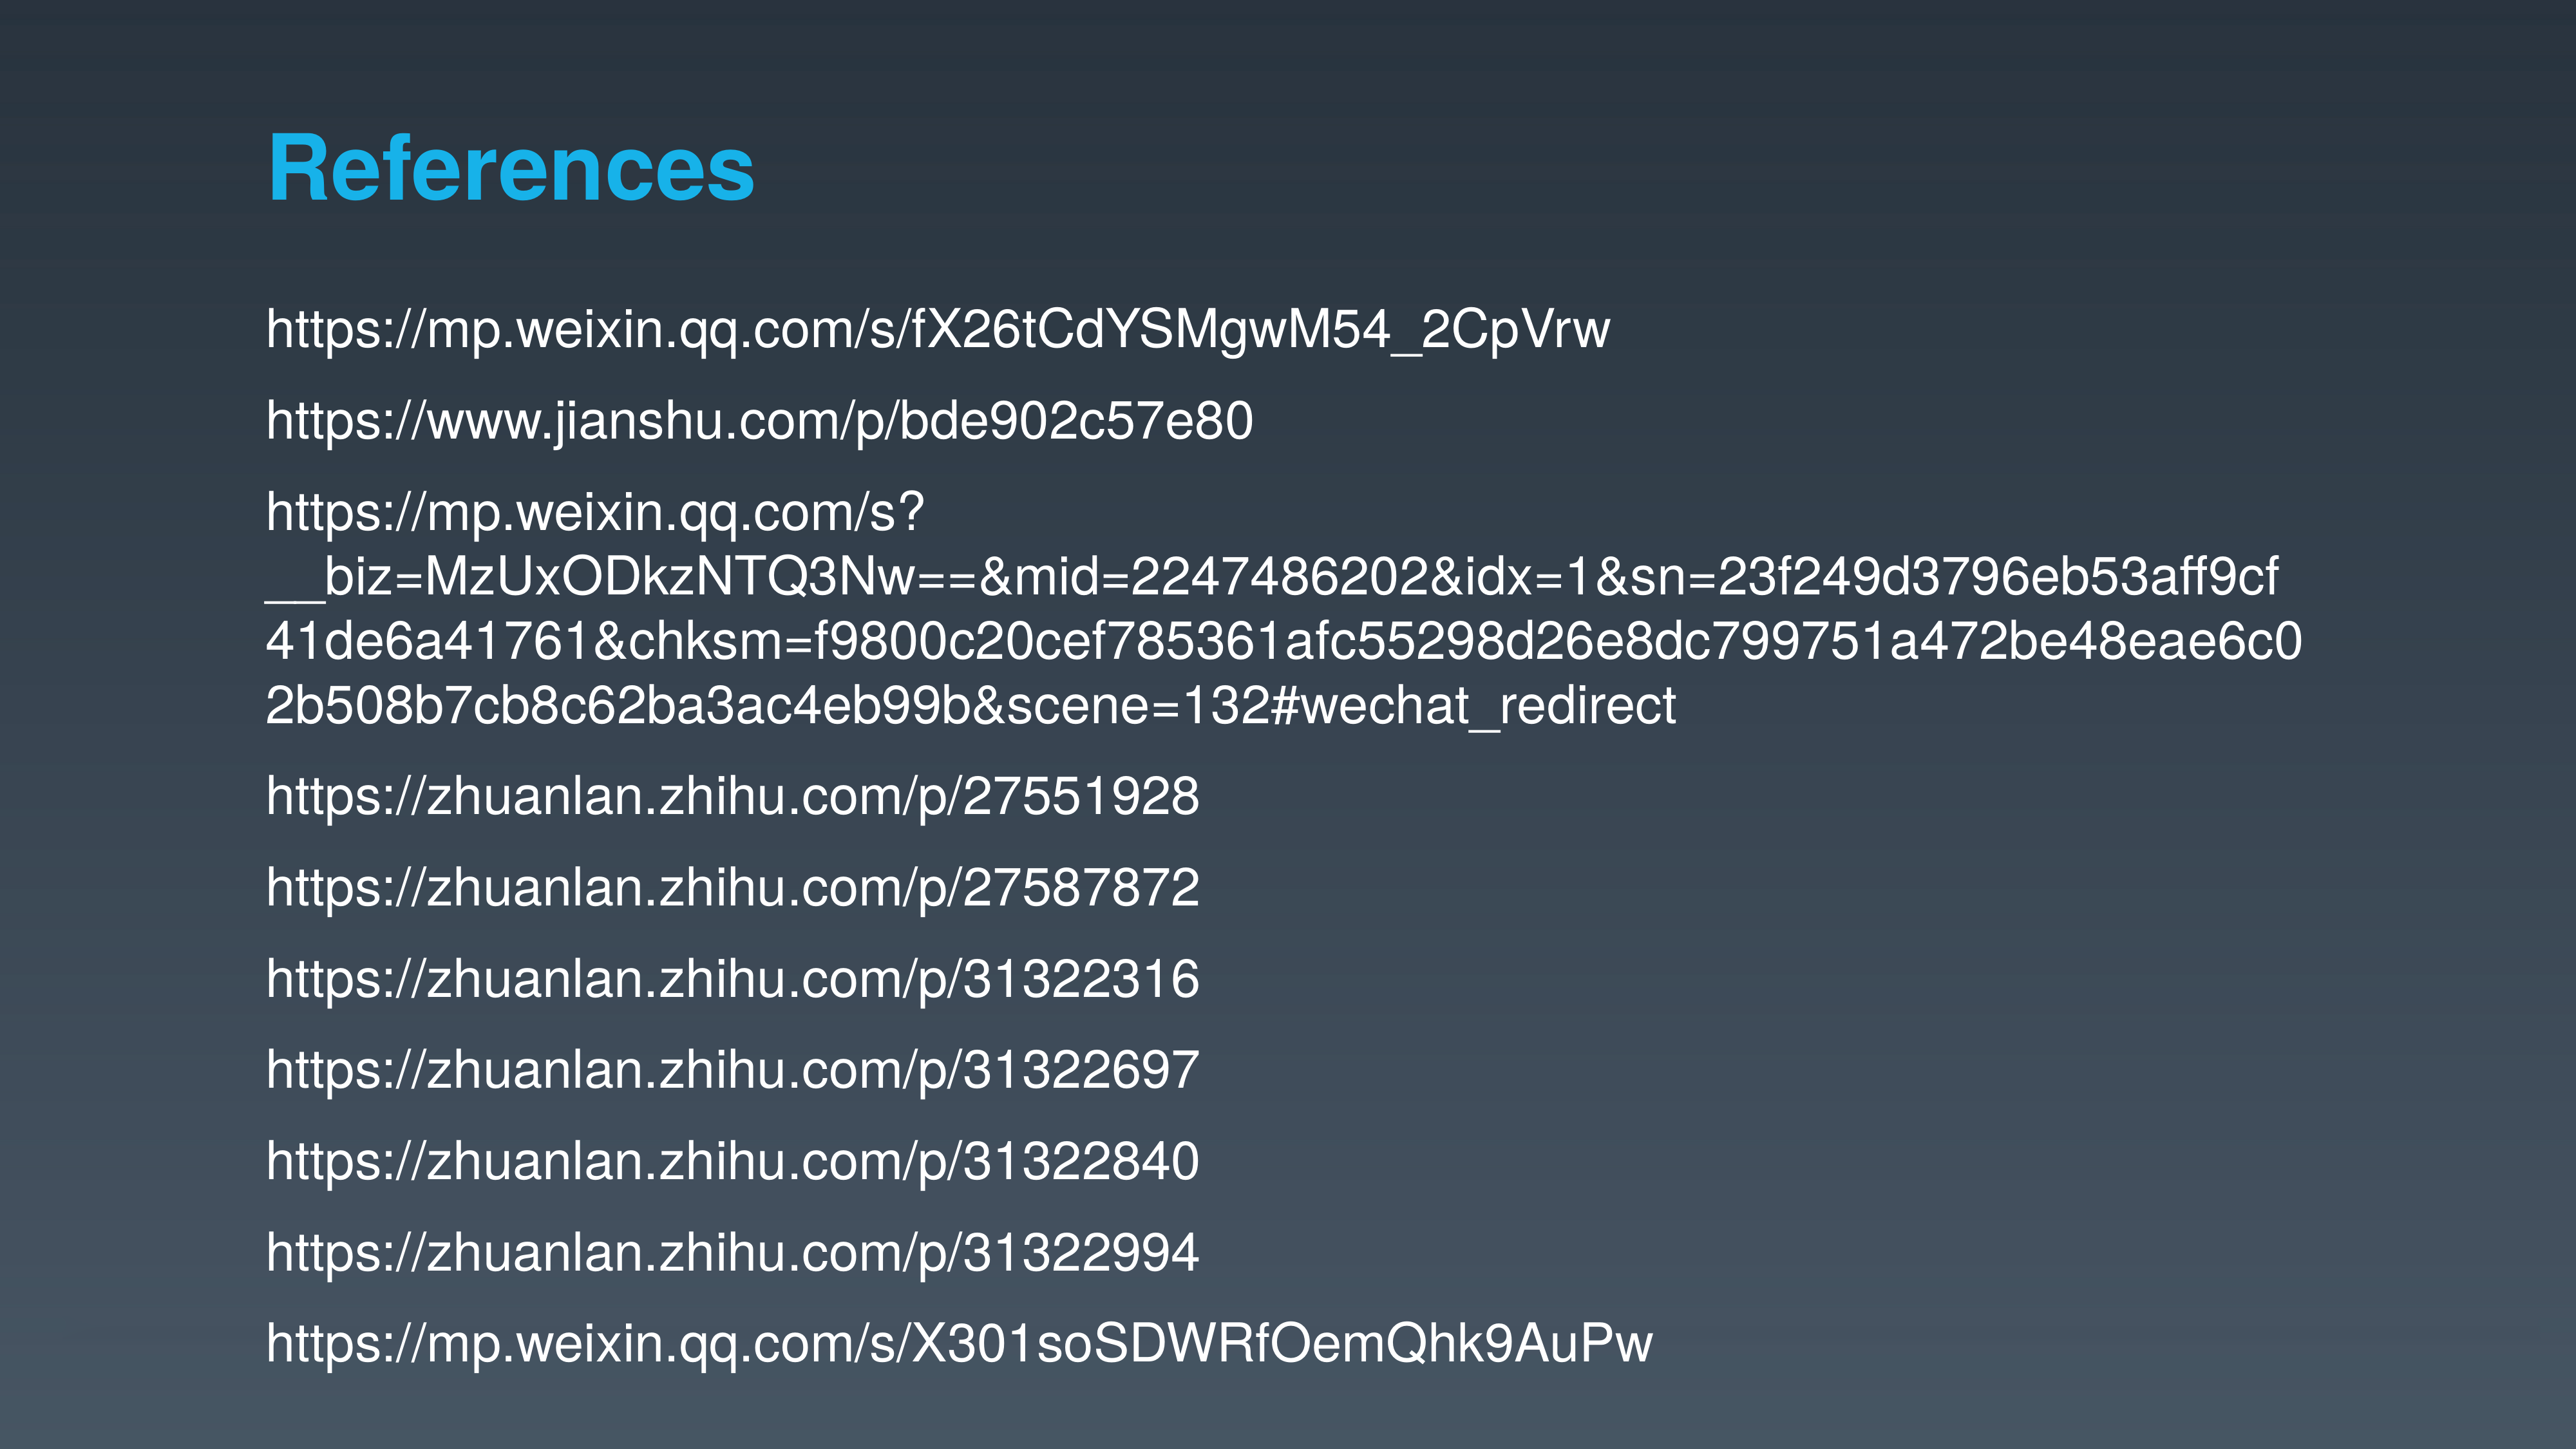

# References
https://mp.weixin.qq.com/s/fX26tCdYSMgwM54_2CpVrw
https://www.jianshu.com/p/bde902c57e80
https://mp.weixin.qq.com/s?__biz=MzUxODkzNTQ3Nw==&mid=2247486202&idx=1&sn=23f249d3796eb53aff9cf41de6a41761&chksm=f9800c20cef785361afc55298d26e8dc799751a472be48eae6c02b508b7cb8c62ba3ac4eb99b&scene=132#wechat_redirect
https://zhuanlan.zhihu.com/p/27551928
https://zhuanlan.zhihu.com/p/27587872
https://zhuanlan.zhihu.com/p/31322316
https://zhuanlan.zhihu.com/p/31322697
https://zhuanlan.zhihu.com/p/31322840
https://zhuanlan.zhihu.com/p/31322994
https://mp.weixin.qq.com/s/X301soSDWRfOemQhk9AuPw